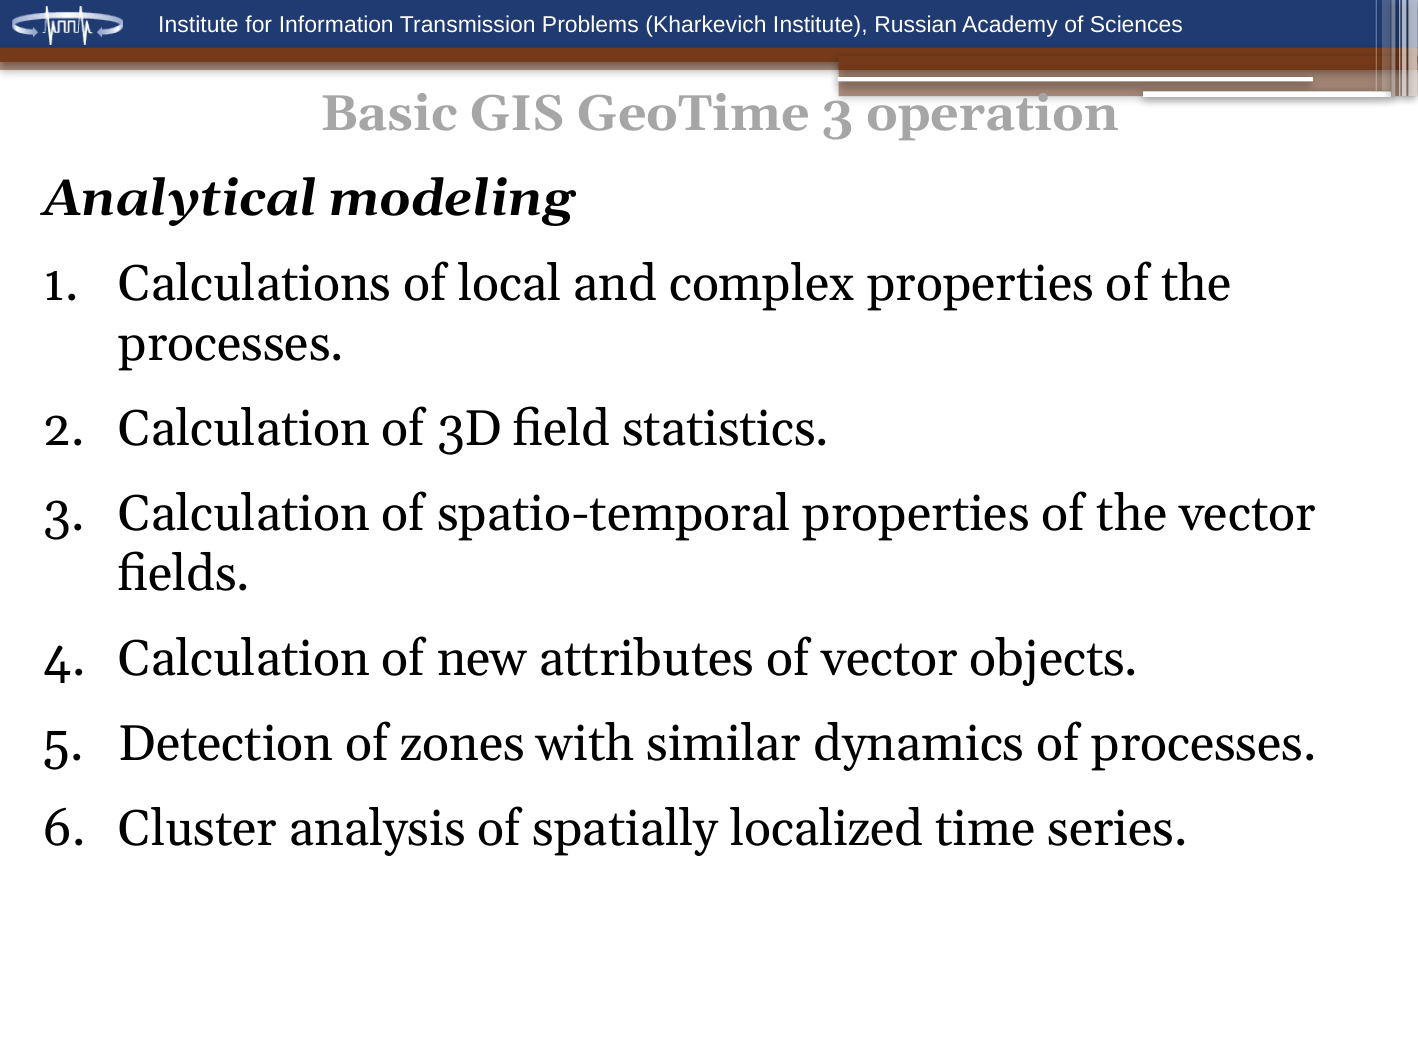

Basic GIS GeoTime 3 operation
Analytical modeling
Calculations of local and complex properties of the processes.
Calculation of 3D field statistics.
Calculation of spatio-temporal properties of the vector fields.
Calculation of new attributes of vector objects.
Detection of zones with similar dynamics of processes.
Cluster analysis of spatially localized time series.